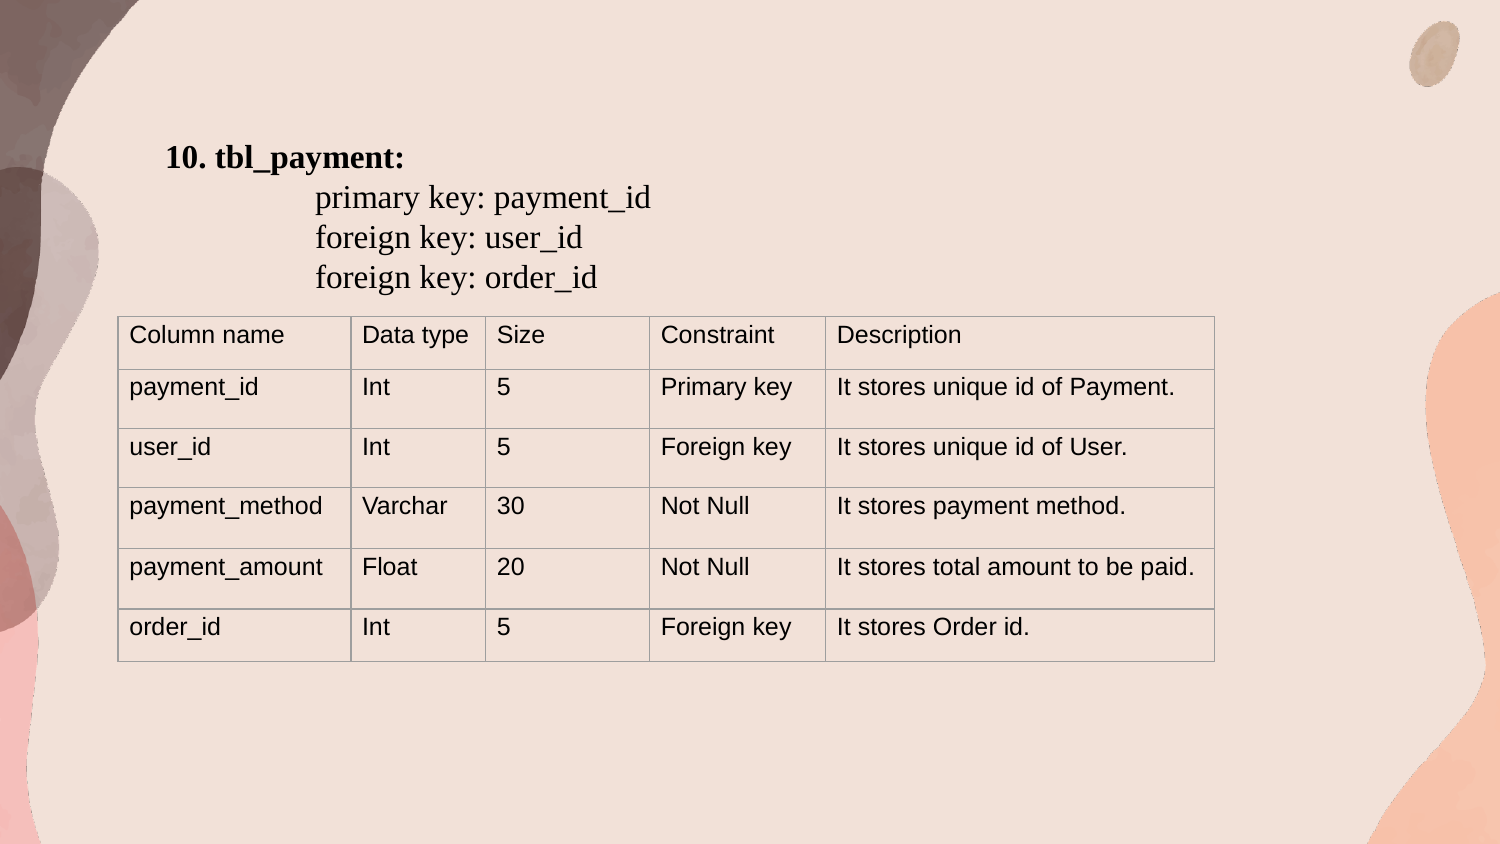

10. tbl_payment:
 	primary key: payment_id
	foreign key: user_id
	foreign key: order_id

| Column name | Data type | Size | Constraint | Description |
| --- | --- | --- | --- | --- |
| payment\_id | Int | 5 | Primary key | It stores unique id of Payment. |
| user\_id | Int | 5 | Foreign key | It stores unique id of User. |
| payment\_method | Varchar | 30 | Not Null | It stores payment method. |
| payment\_amount | Float | 20 | Not Null | It stores total amount to be paid. |
| order\_id | Int | 5 | Foreign key | It stores Order id. |